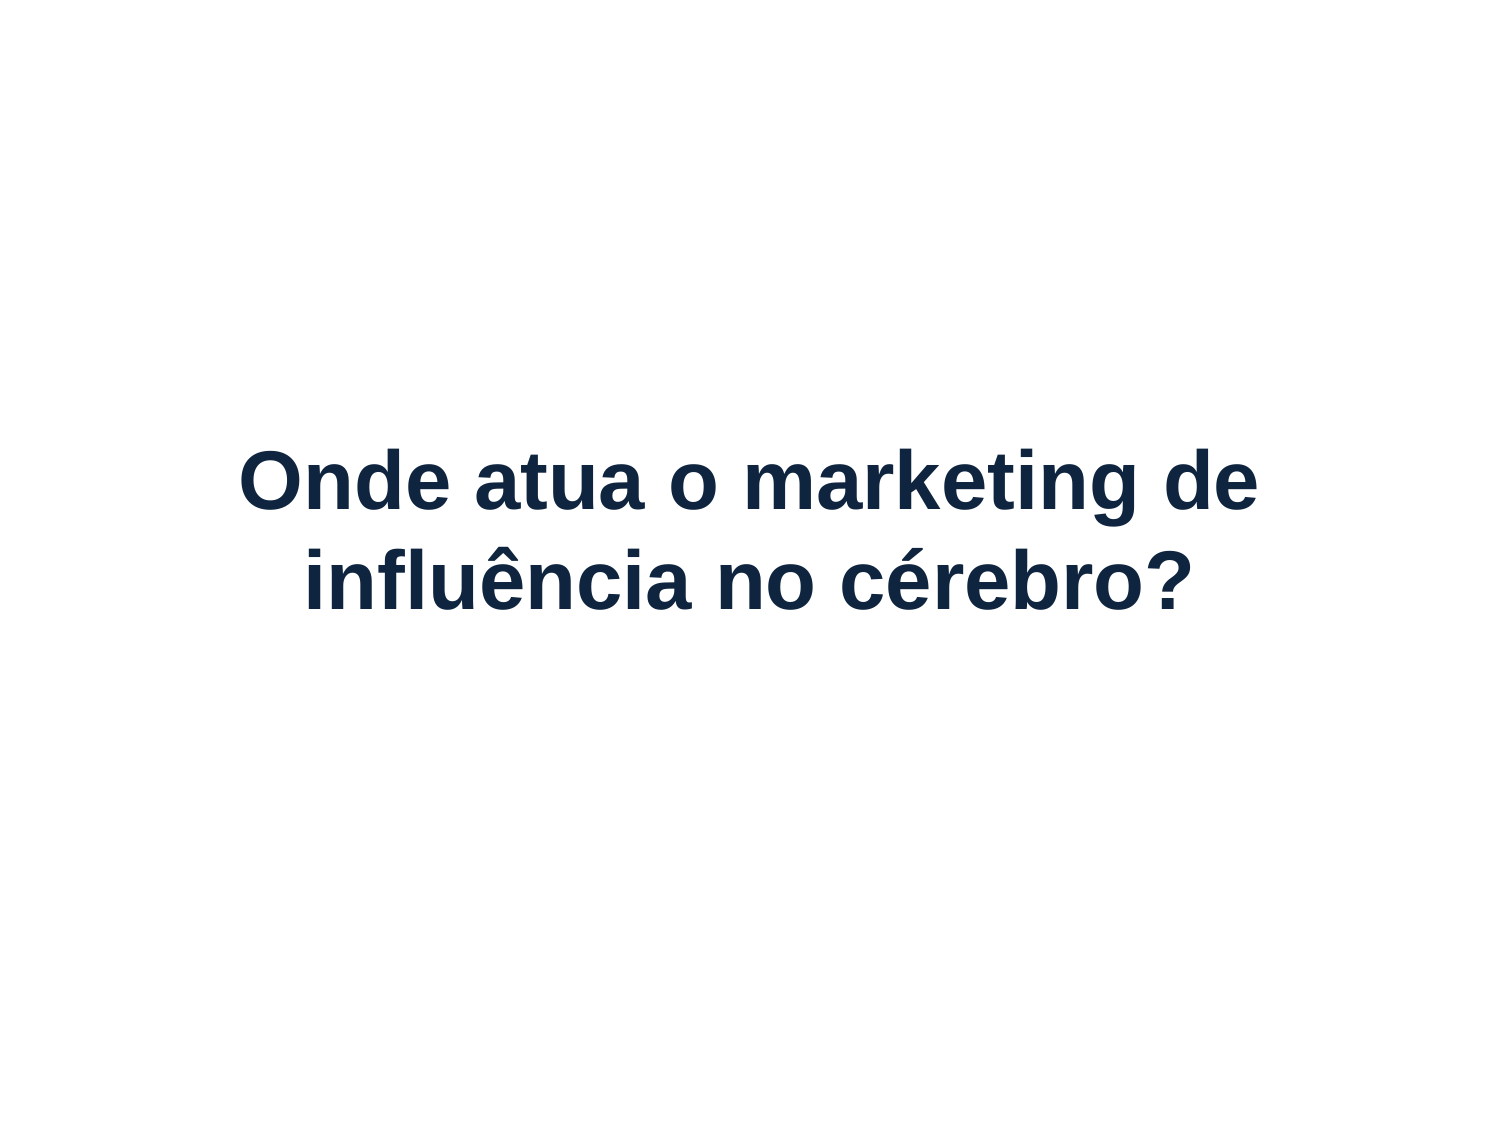

# Onde atua o marketing de influência no cérebro?